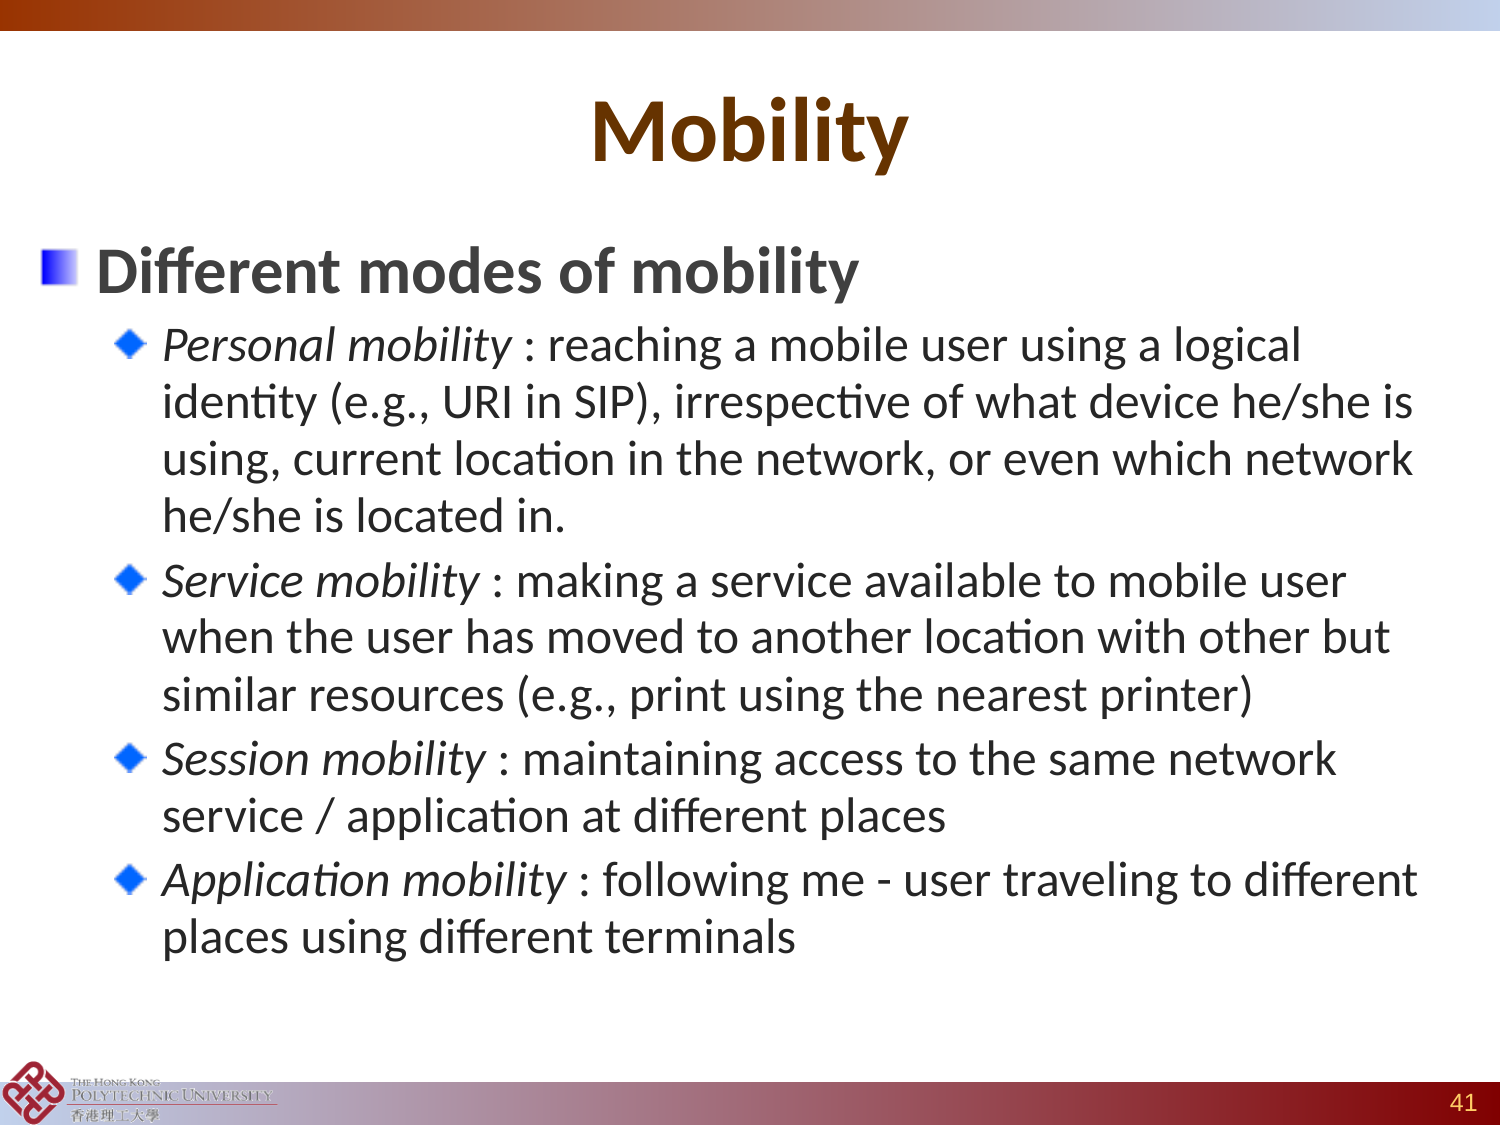

# Mobility
Different modes of mobility
Personal mobility : reaching a mobile user using a logical identity (e.g., URI in SIP), irrespective of what device he/she is using, current location in the network, or even which network he/she is located in.
Service mobility : making a service available to mobile user when the user has moved to another location with other but similar resources (e.g., print using the nearest printer)
Session mobility : maintaining access to the same network service / application at different places
Application mobility : following me - user traveling to different places using different terminals